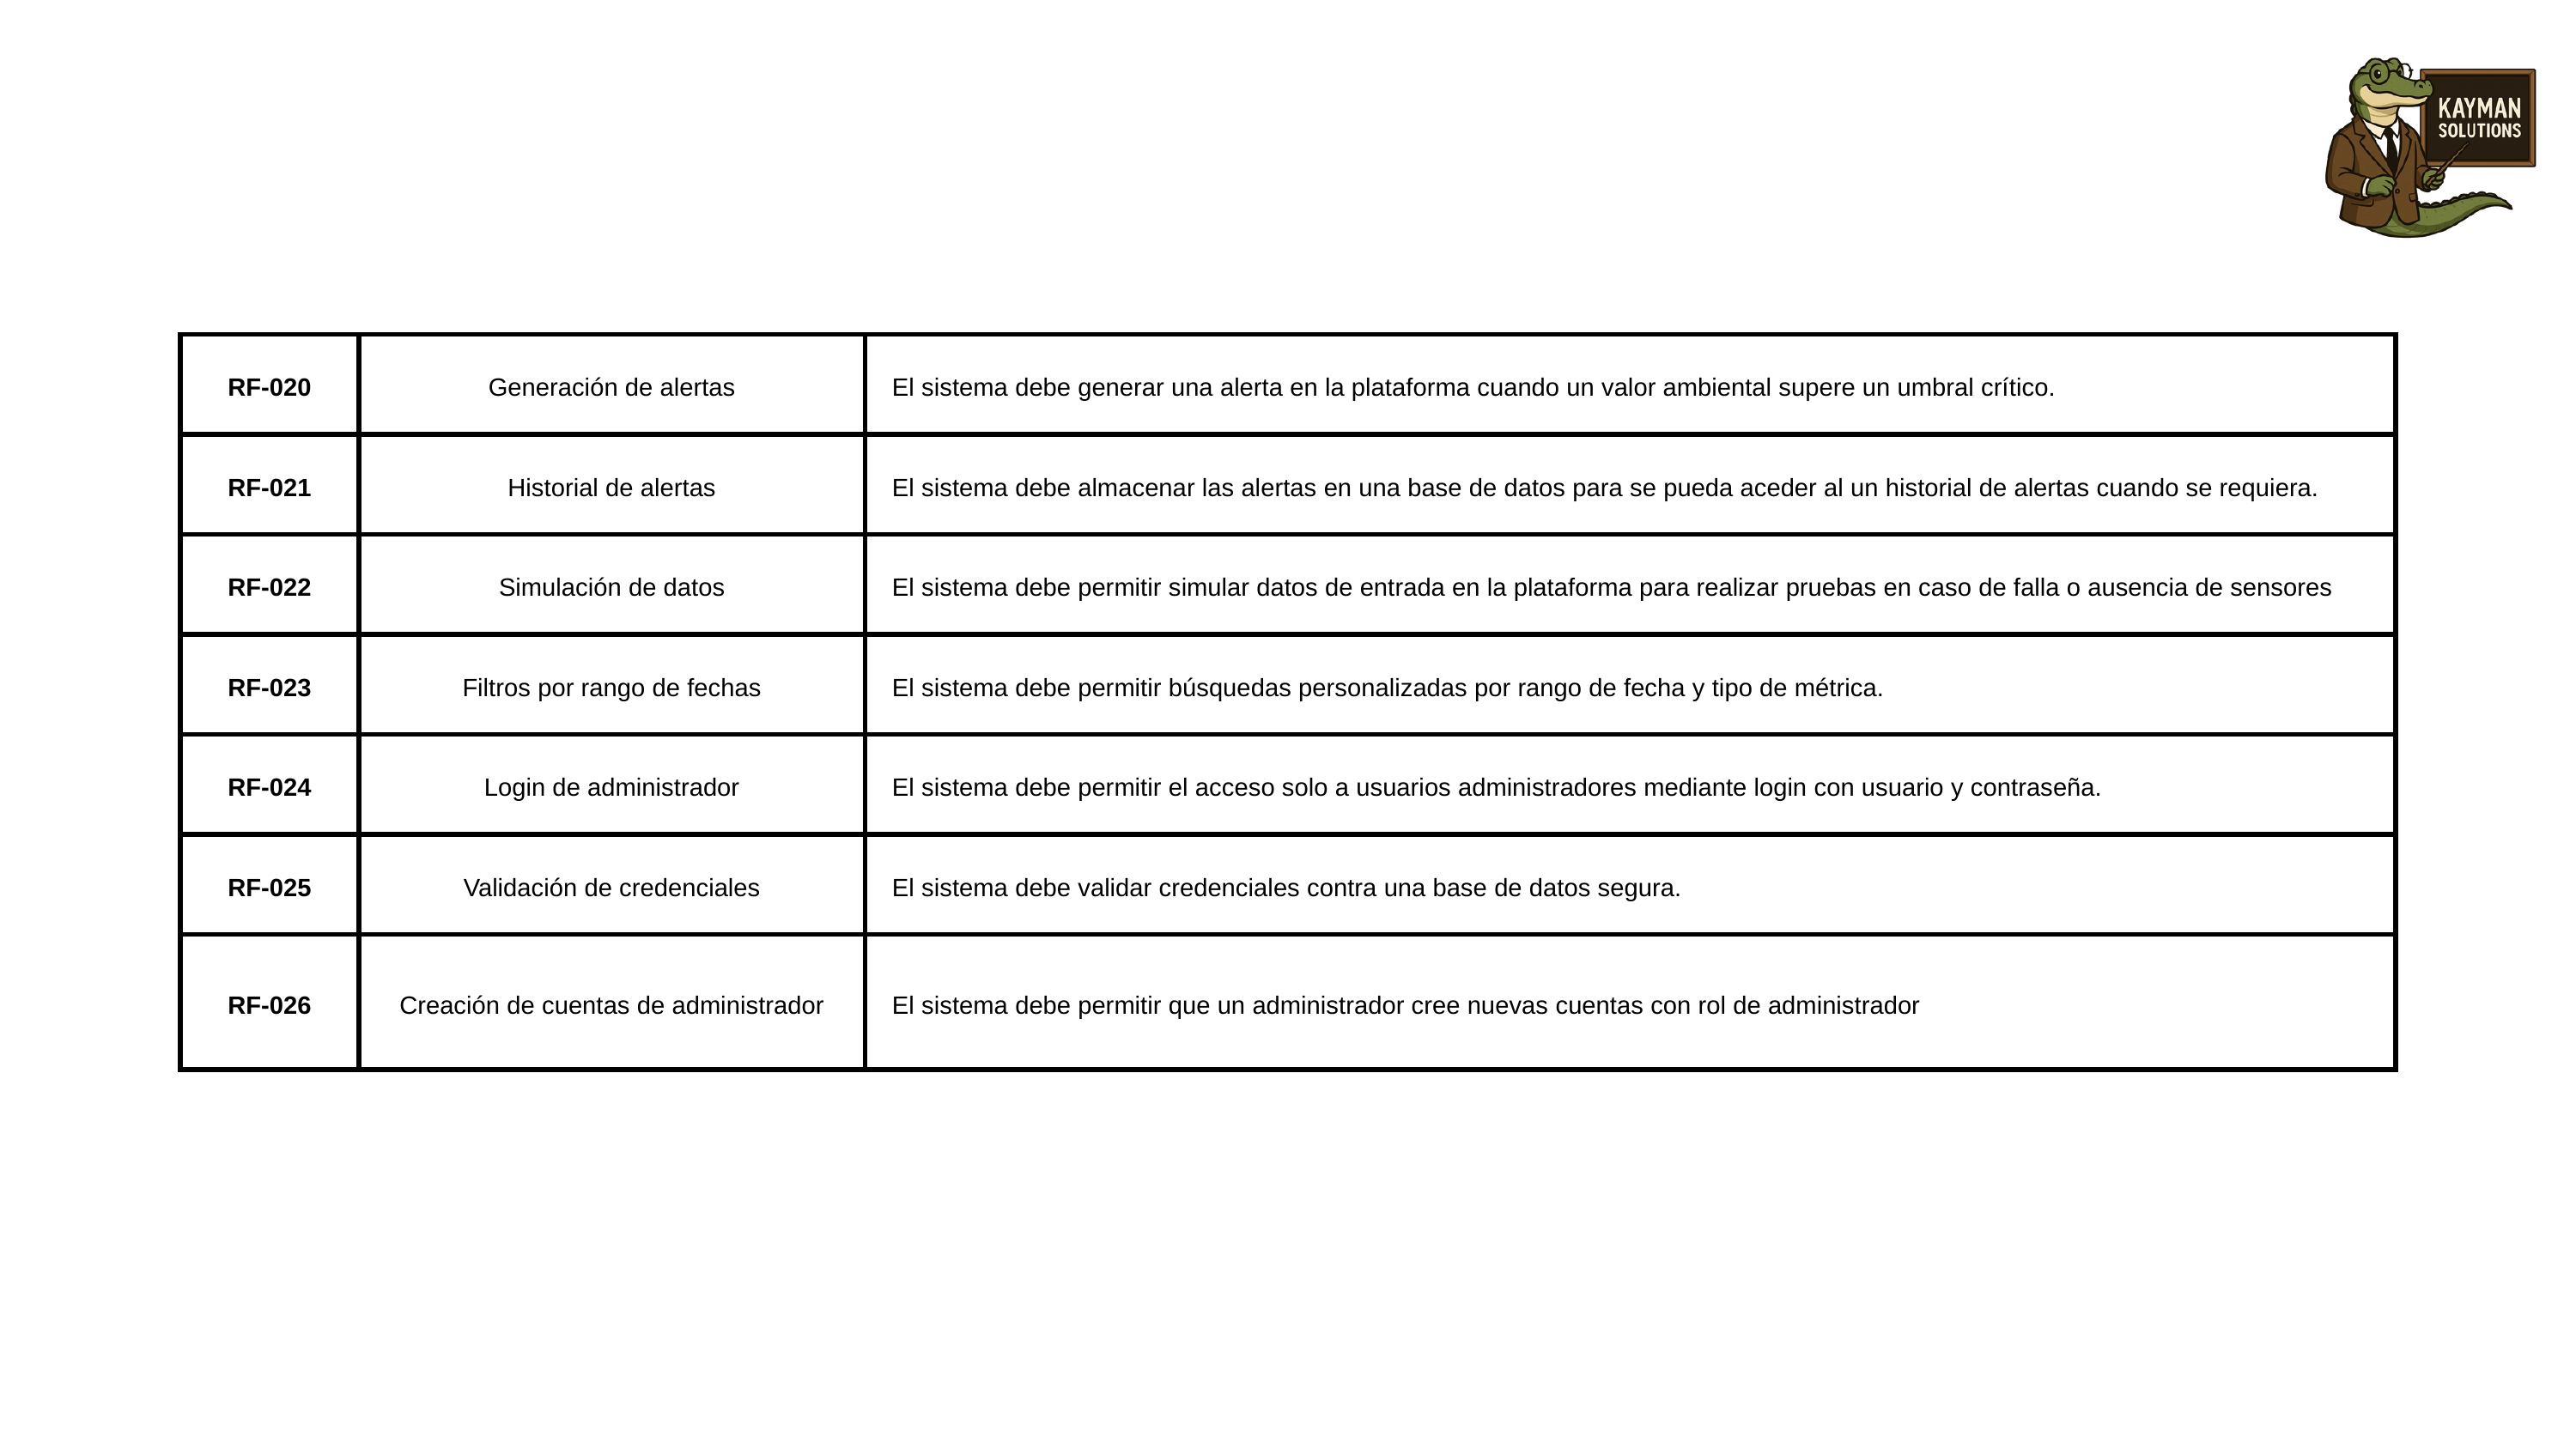

| RF-020 | Generación de alertas | El sistema debe generar una alerta en la plataforma cuando un valor ambiental supere un umbral crítico. |
| --- | --- | --- |
| RF-021 | Historial de alertas | El sistema debe almacenar las alertas en una base de datos para se pueda aceder al un historial de alertas cuando se requiera. |
| RF-022 | Simulación de datos | El sistema debe permitir simular datos de entrada en la plataforma para realizar pruebas en caso de falla o ausencia de sensores |
| RF-023 | Filtros por rango de fechas | El sistema debe permitir búsquedas personalizadas por rango de fecha y tipo de métrica. |
| RF-024 | Login de administrador | El sistema debe permitir el acceso solo a usuarios administradores mediante login con usuario y contraseña. |
| RF-025 | Validación de credenciales | El sistema debe validar credenciales contra una base de datos segura. |
| RF-026 | Creación de cuentas de administrador | El sistema debe permitir que un administrador cree nuevas cuentas con rol de administrador |